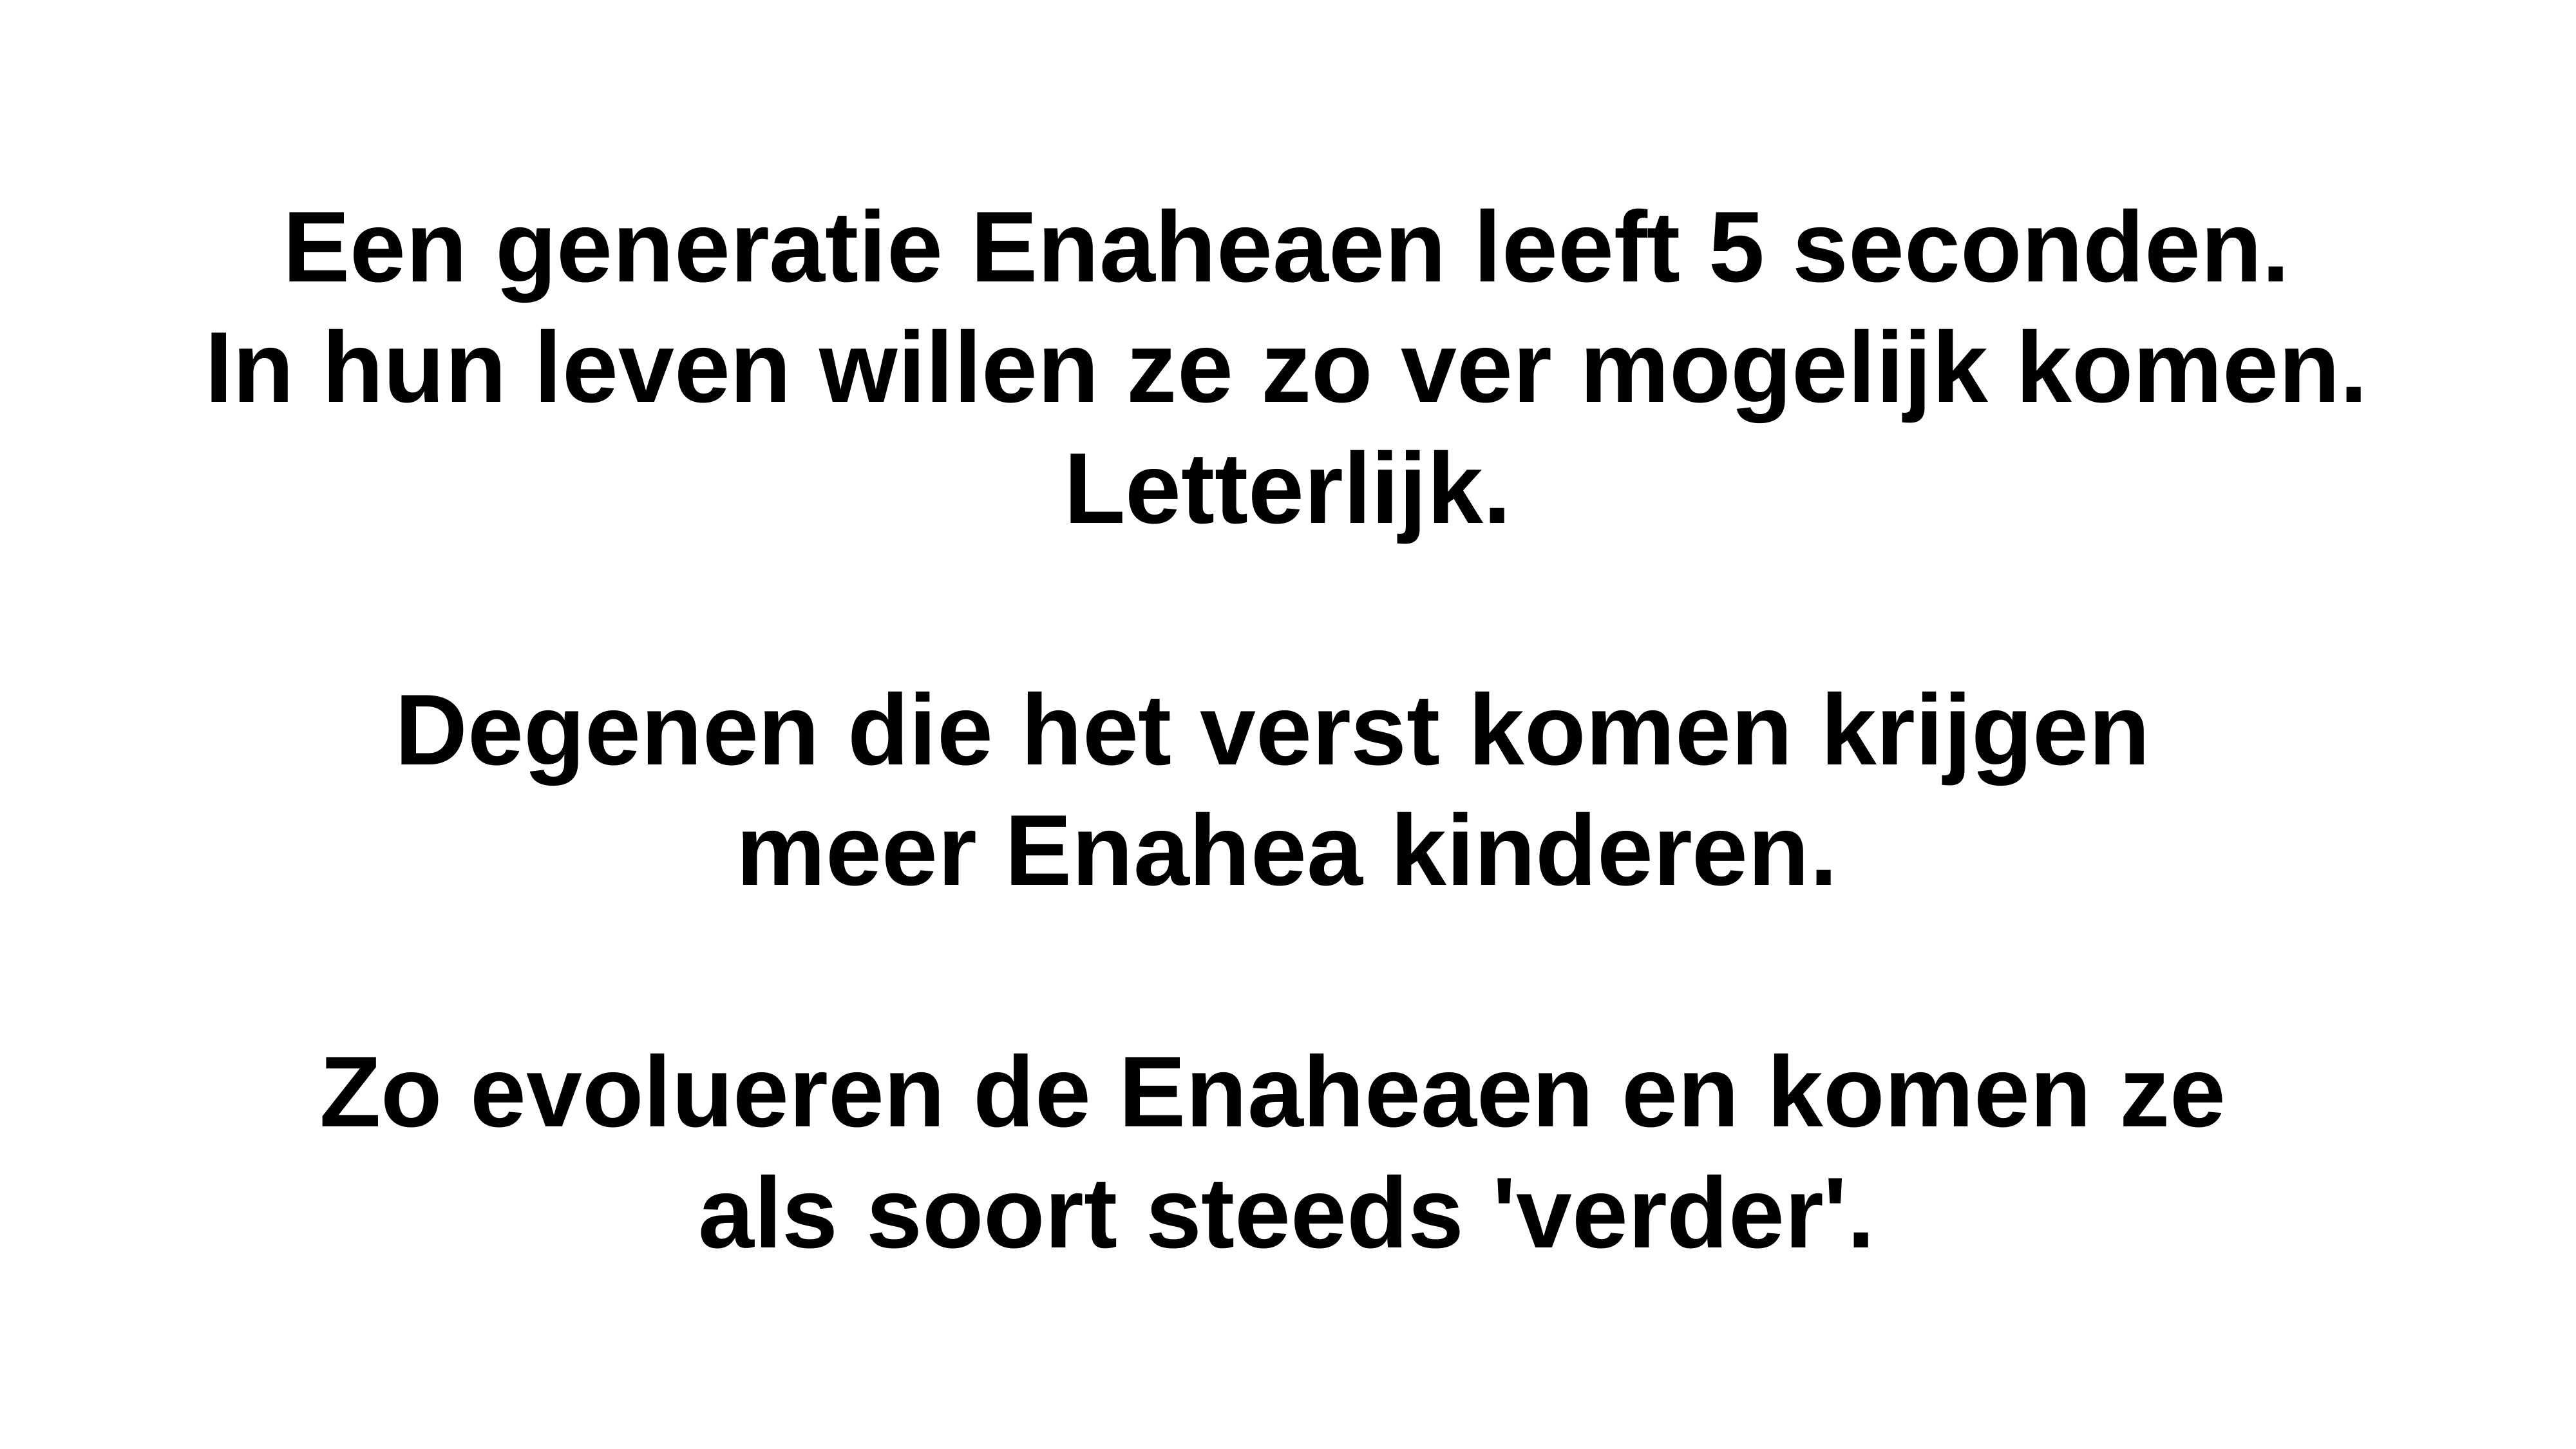

Een generatie Enaheaen leeft 5 seconden.
In hun leven willen ze zo ver mogelijk komen.
Letterlijk.

Degenen die het verst komen krijgen
meer Enahea kinderen.

Zo evolueren de Enaheaen en komen ze
als soort steeds 'verder'.